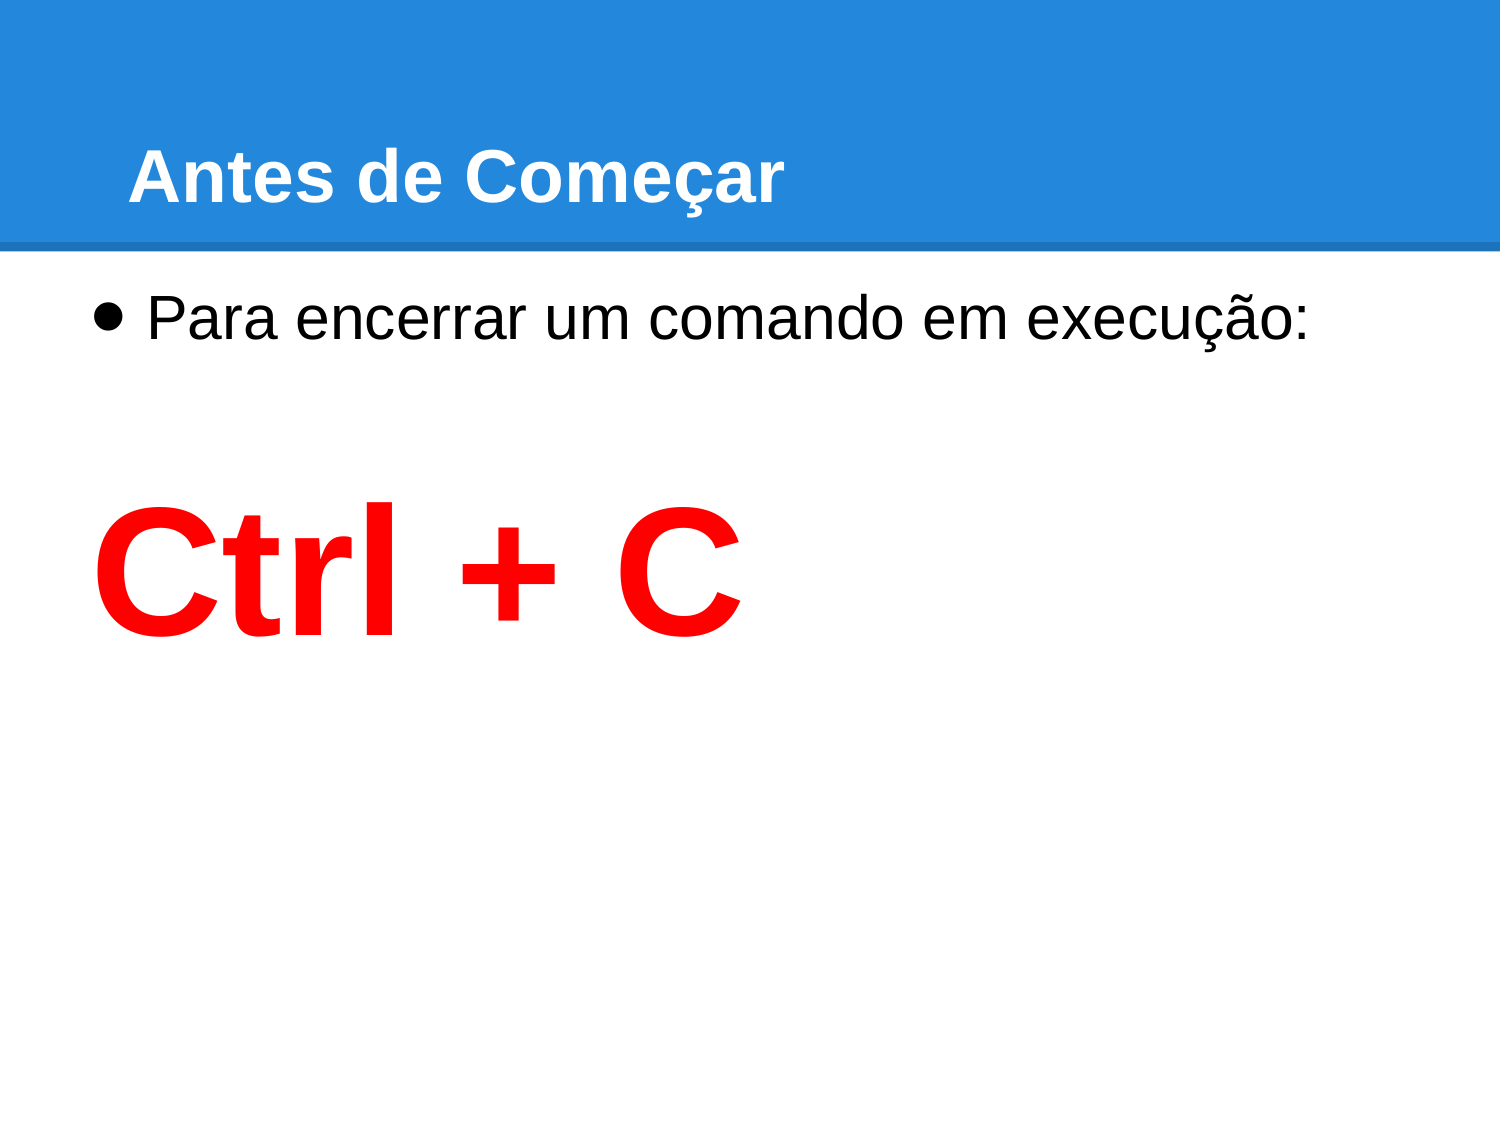

# Antes de Começar
Para encerrar um comando em execução:

Ctrl + C